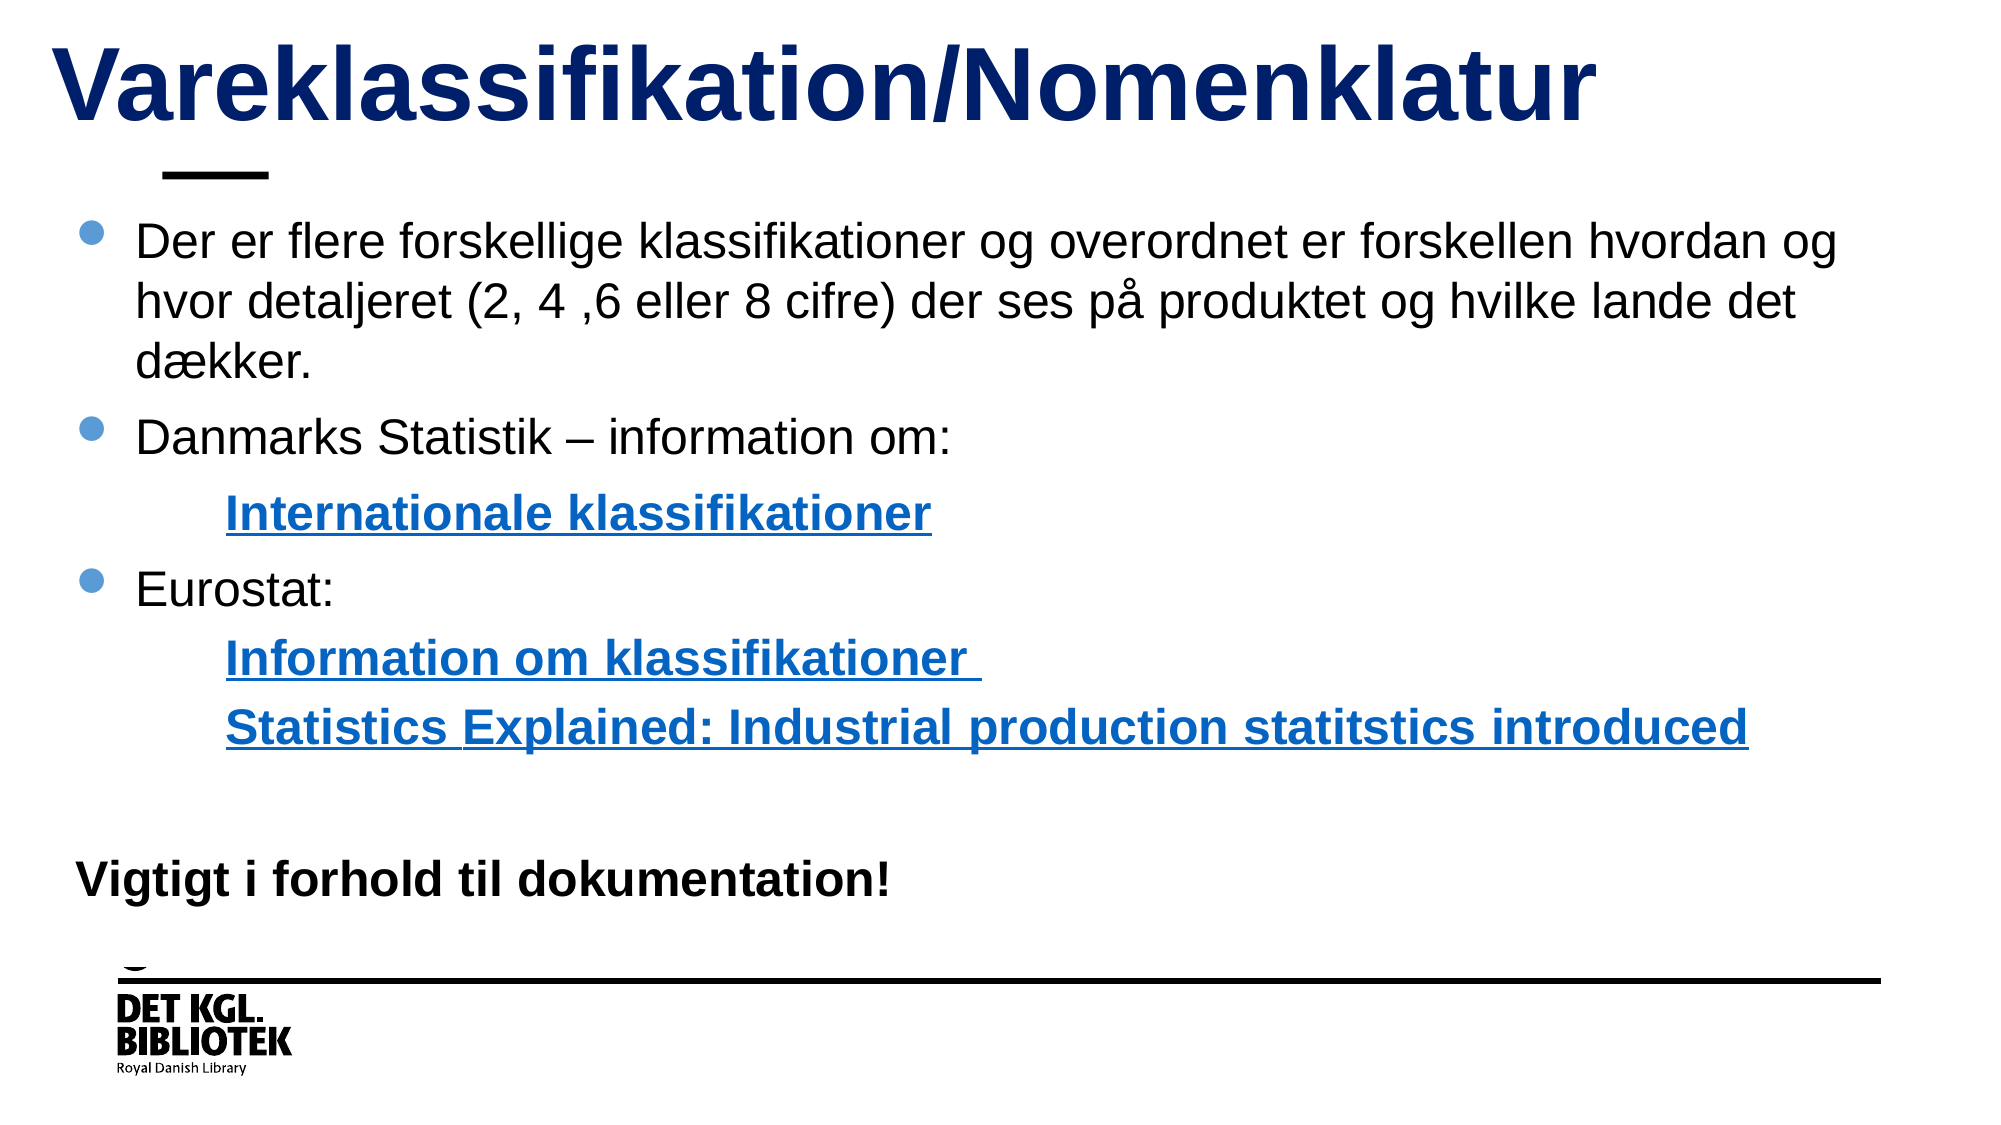

# Vareklassifikation/Nomenklatur
Der er flere forskellige klassifikationer og overordnet er forskellen hvordan og hvor detaljeret (2, 4 ,6 eller 8 cifre) der ses på produktet og hvilke lande det dækker.
Danmarks Statistik – information om:
	Internationale klassifikationer
Eurostat:
	Information om klassifikationer
	Statistics Explained: Industrial production statitstics introduced

Vigtigt i forhold til dokumentation!